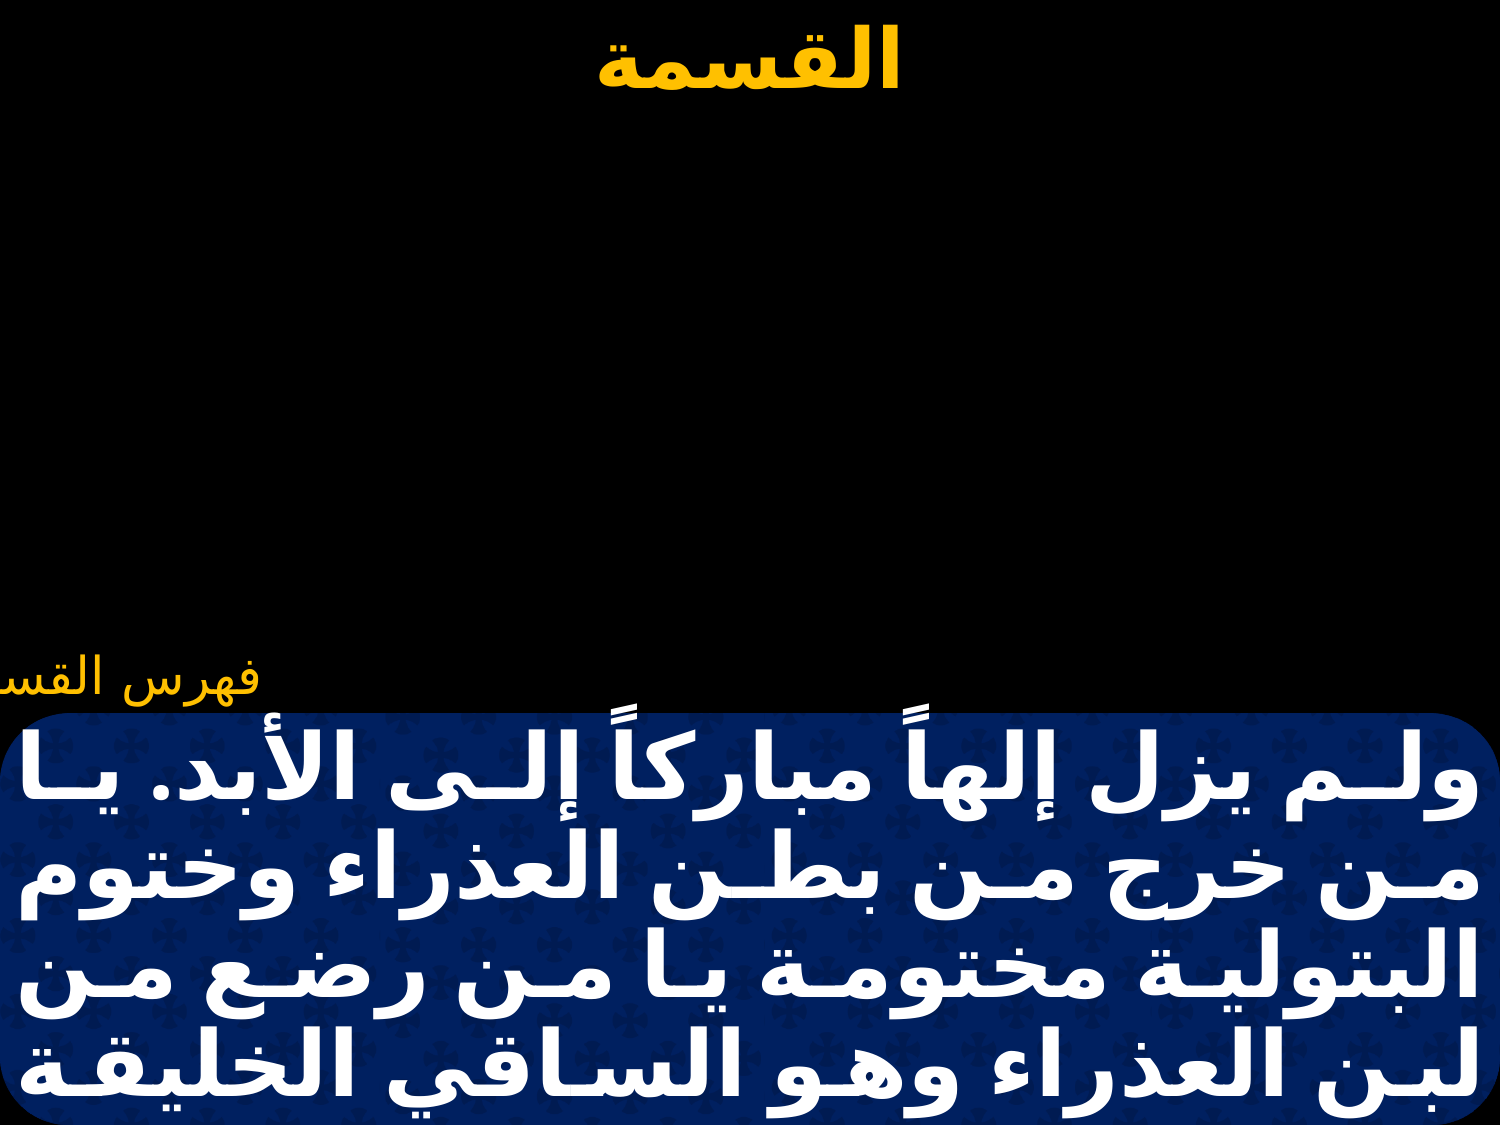

#
ولم يزل إلهاً مباركاً إلى الأبد. يا من خرج من بطن العذراء وختوم البتولية مختومة يا من رضع من لبن العذراء وهو الساقي الخليقة من نعمته وتربي في حضنها ونام بين يديها وجلس على ركبتيها